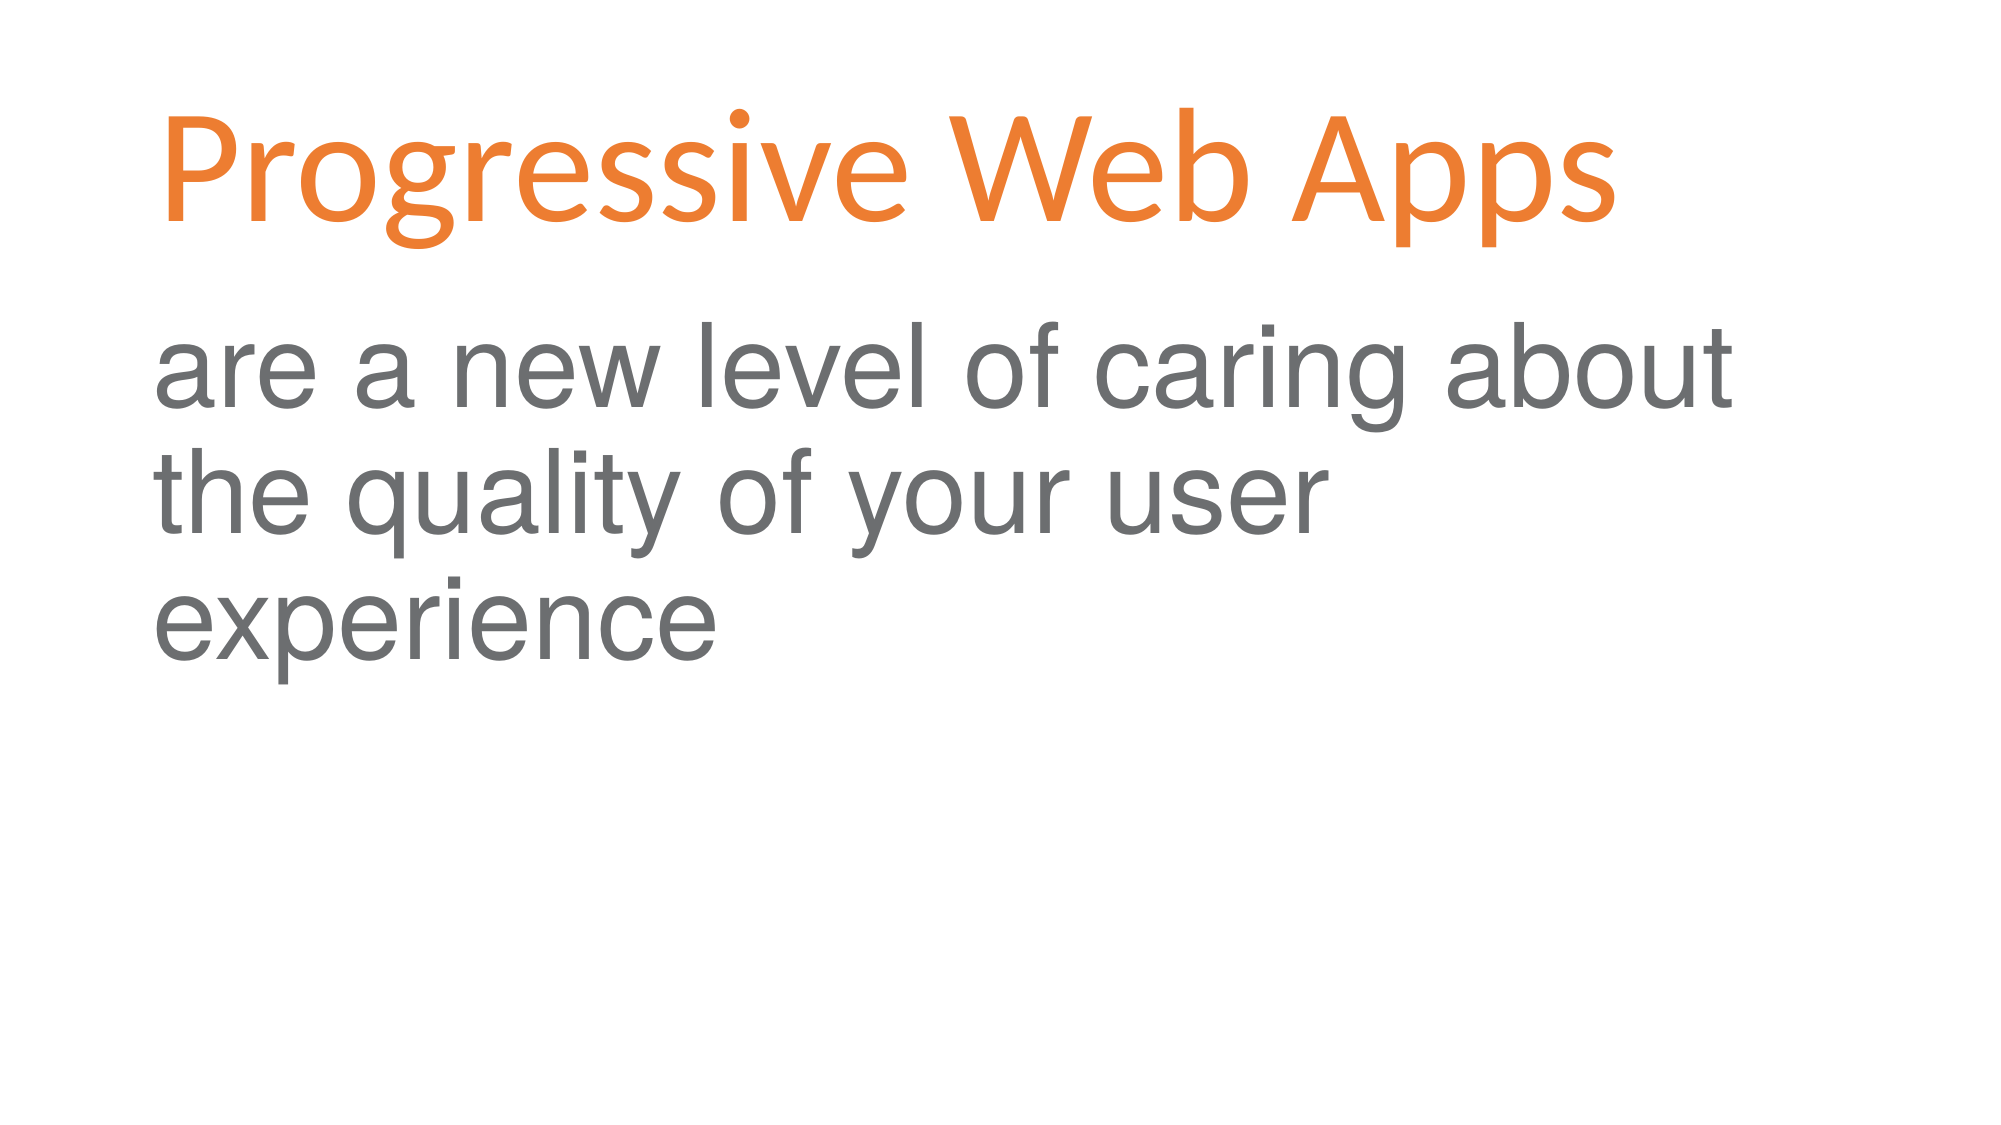

# Progressive Web Apps
are a new level of caring about
the quality of your user experience